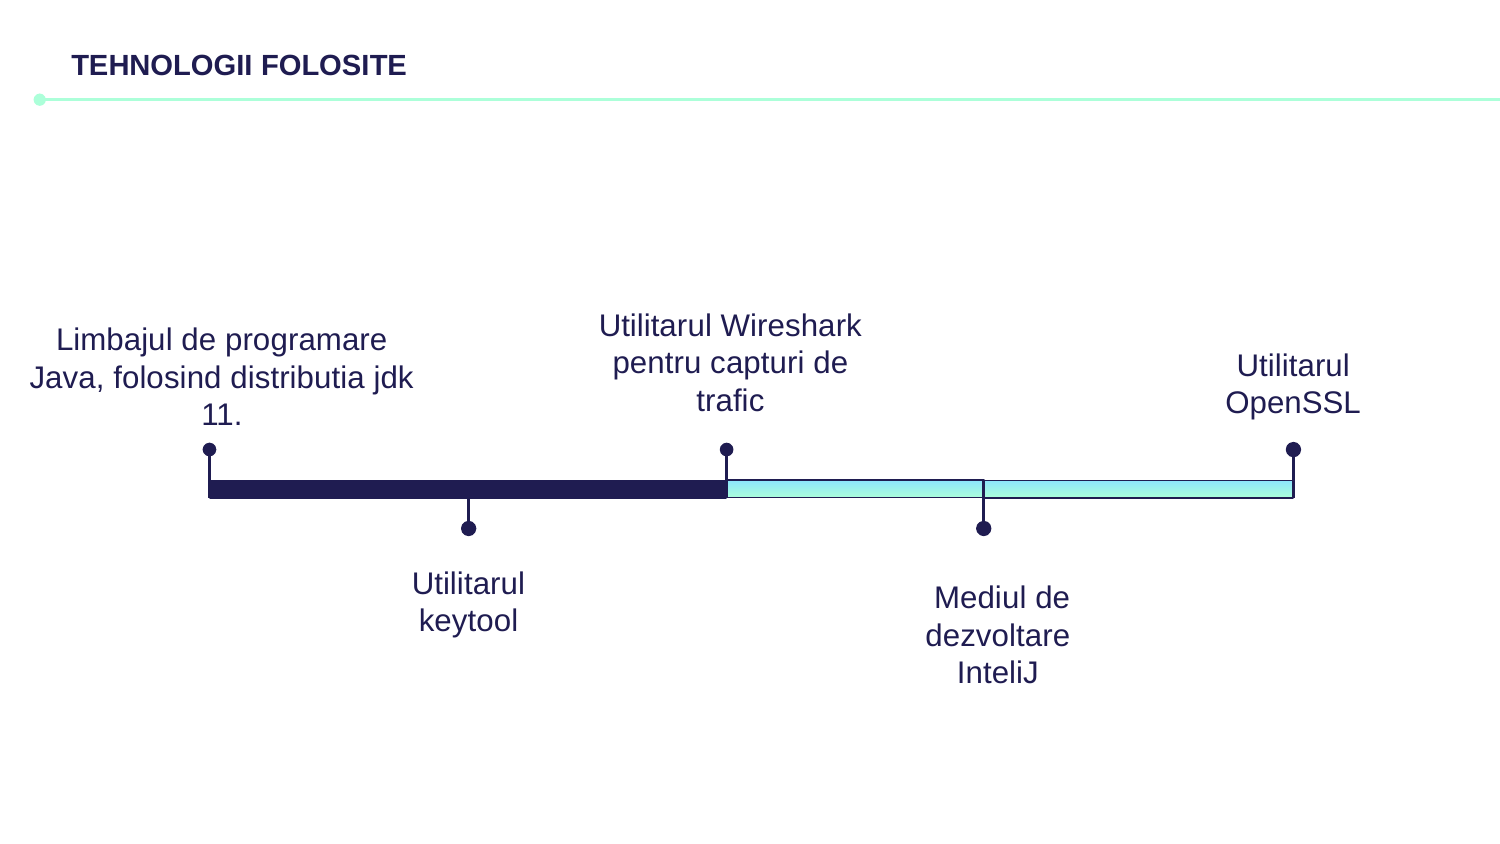

# TEHNOLOGII FOLOSITE
Utilitarul Wireshark pentru capturi de trafic
Limbajul de programare Java, folosind distributia jdk 11.
Utilitarul OpenSSL

Utilitarul keytool
 Mediul de dezvoltare InteliJ